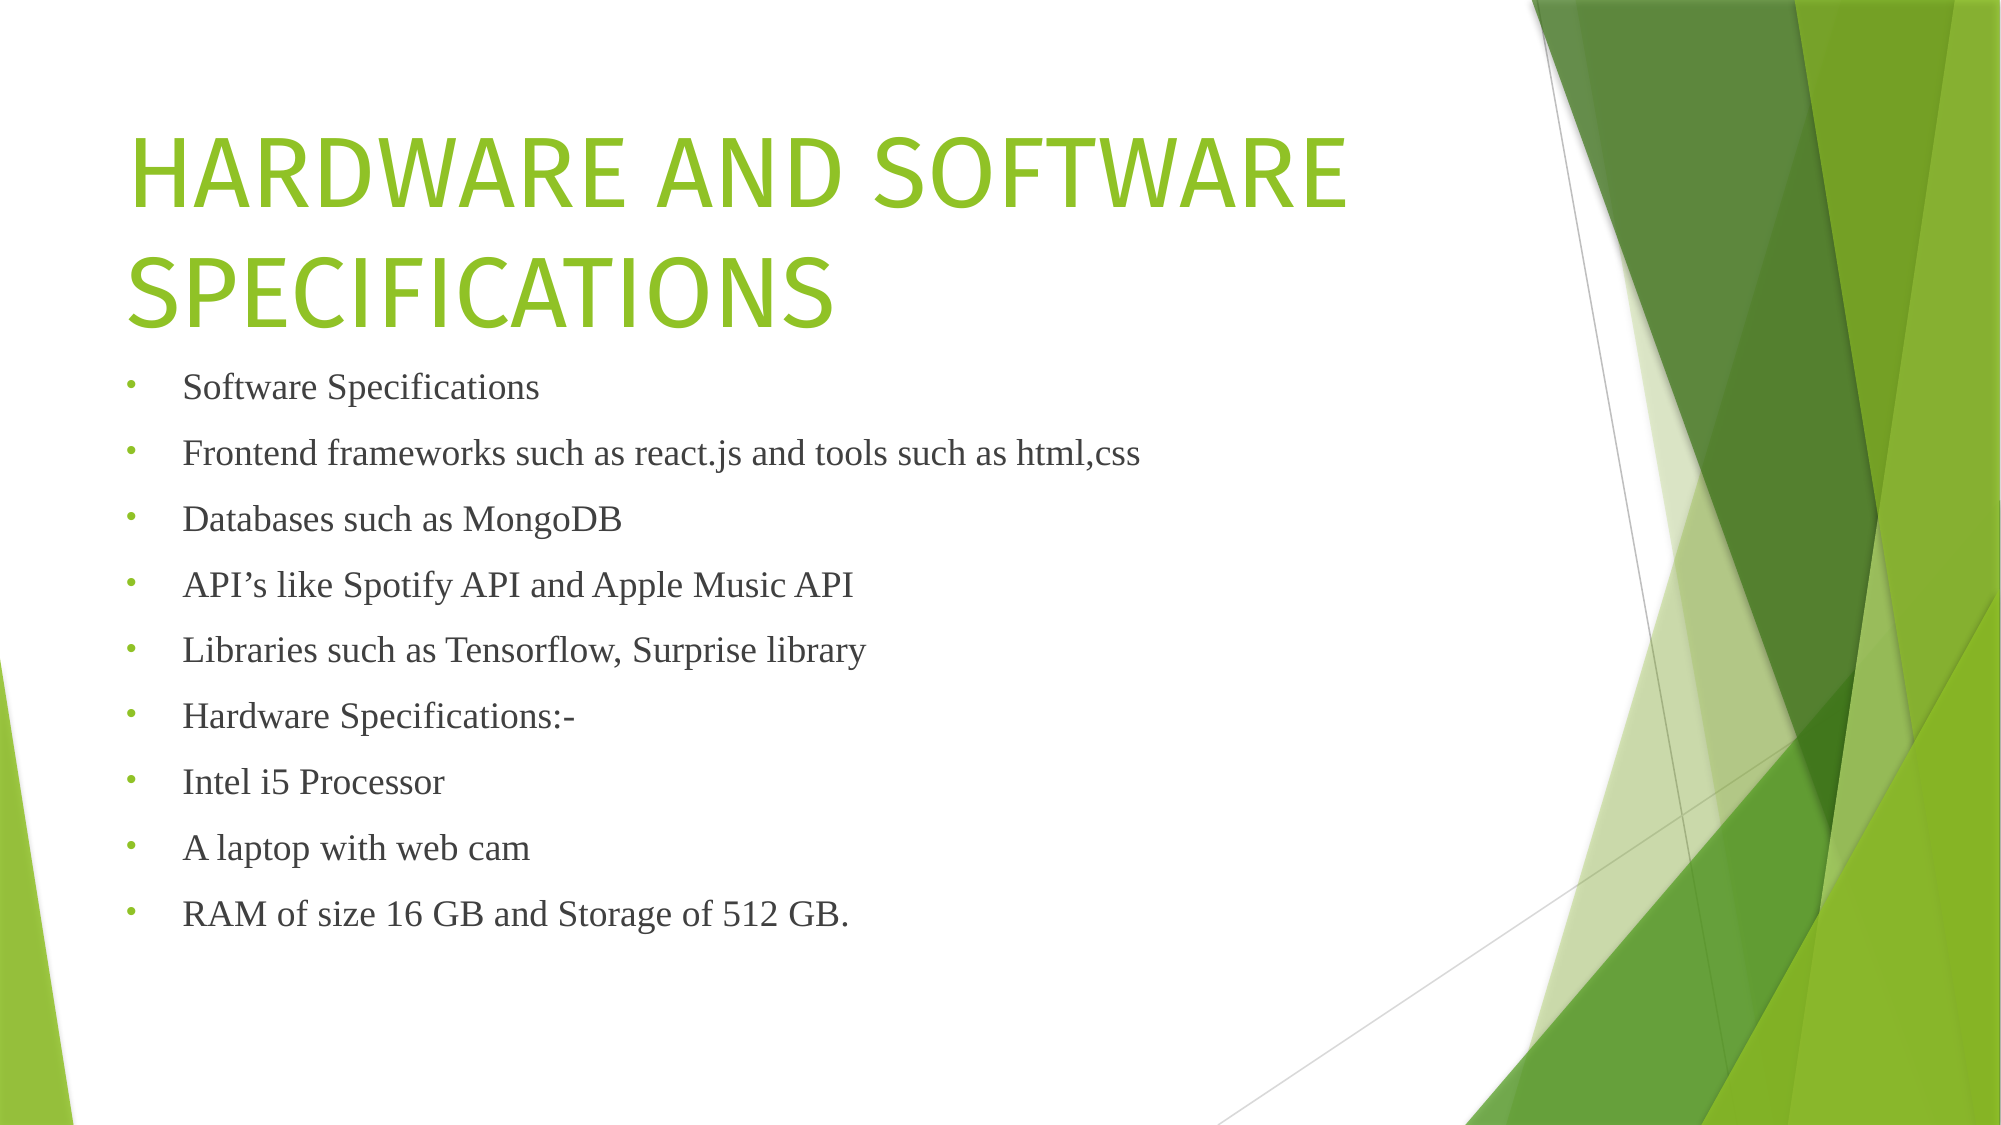

# HARDWARE AND SOFTWARE SPECIFICATIONS
Software Specifications
Frontend frameworks such as react.js and tools such as html,css
Databases such as MongoDB
API’s like Spotify API and Apple Music API
Libraries such as Tensorflow, Surprise library
Hardware Specifications:-
Intel i5 Processor
A laptop with web cam
RAM of size 16 GB and Storage of 512 GB.